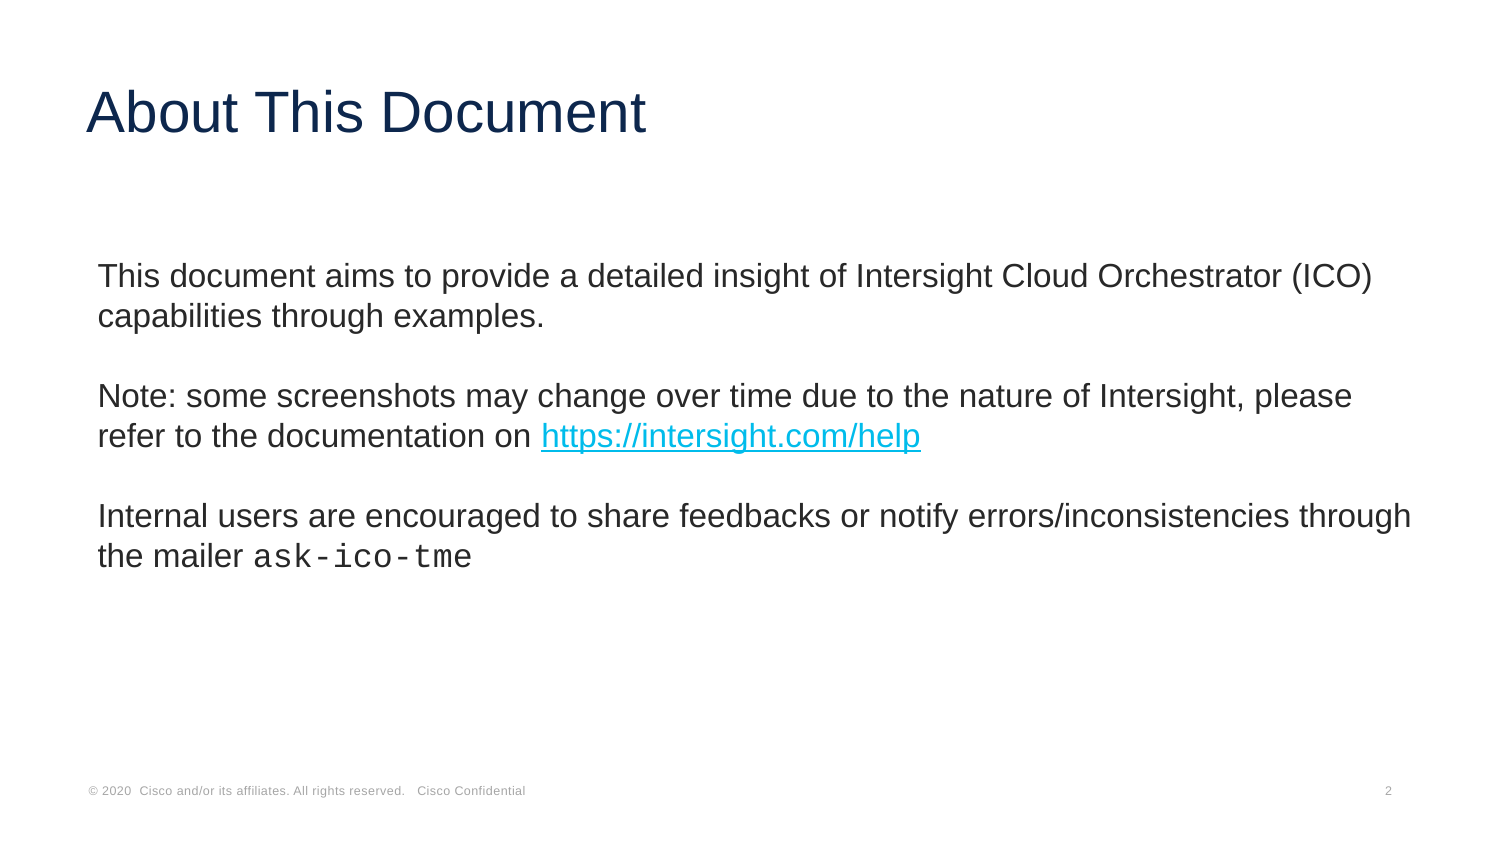

# About This Document
This document aims to provide a detailed insight of Intersight Cloud Orchestrator (ICO) capabilities through examples.

Note: some screenshots may change over time due to the nature of Intersight, please refer to the documentation on https://intersight.com/help

Internal users are encouraged to share feedbacks or notify errors/inconsistencies through the mailer ask-ico-tme